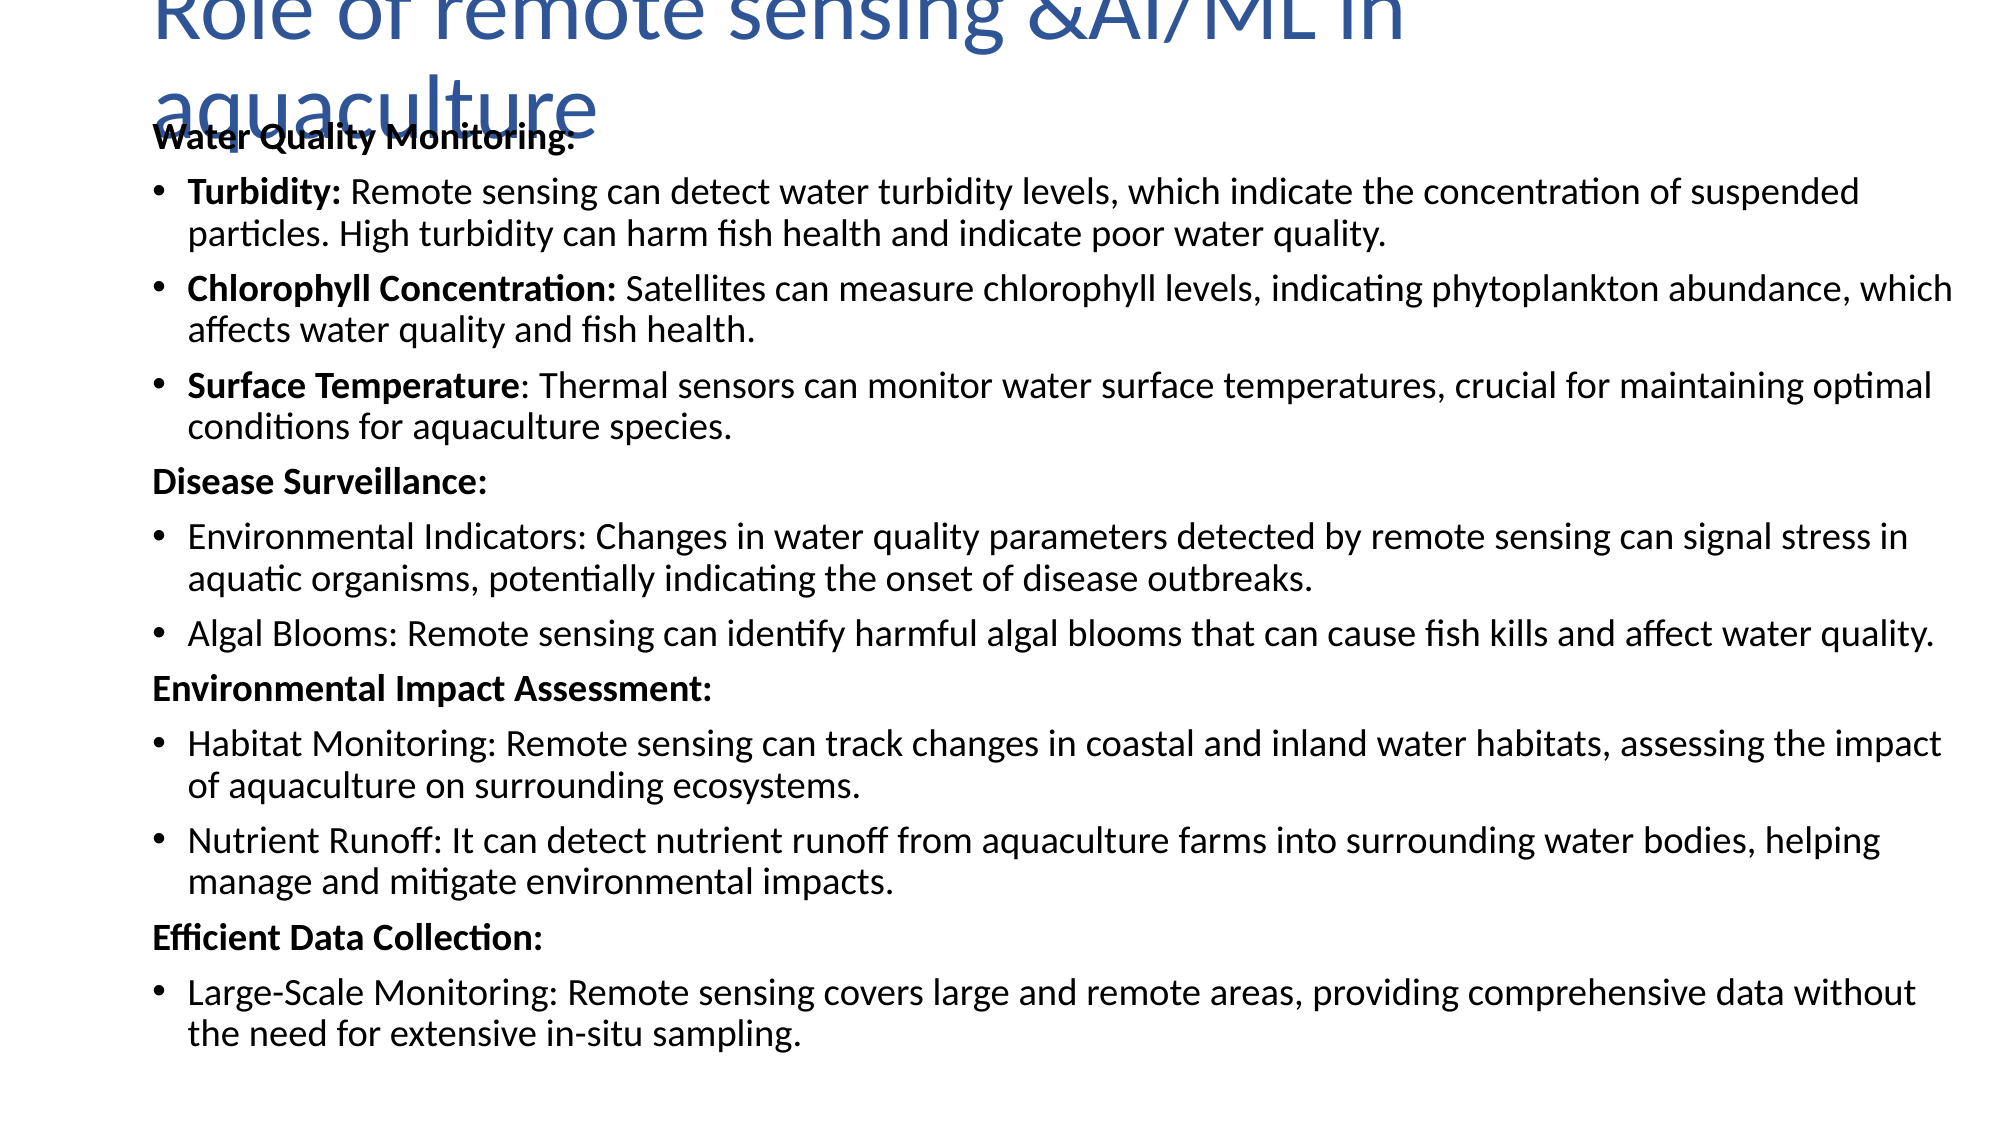

# Role of remote sensing &AI/ML in aquaculture
Water Quality Monitoring:
Turbidity: Remote sensing can detect water turbidity levels, which indicate the concentration of suspended particles. High turbidity can harm fish health and indicate poor water quality.
Chlorophyll Concentration: Satellites can measure chlorophyll levels, indicating phytoplankton abundance, which affects water quality and fish health.
Surface Temperature: Thermal sensors can monitor water surface temperatures, crucial for maintaining optimal conditions for aquaculture species.
Disease Surveillance:
Environmental Indicators: Changes in water quality parameters detected by remote sensing can signal stress in aquatic organisms, potentially indicating the onset of disease outbreaks.
Algal Blooms: Remote sensing can identify harmful algal blooms that can cause fish kills and affect water quality.
Environmental Impact Assessment:
Habitat Monitoring: Remote sensing can track changes in coastal and inland water habitats, assessing the impact of aquaculture on surrounding ecosystems.
Nutrient Runoff: It can detect nutrient runoff from aquaculture farms into surrounding water bodies, helping manage and mitigate environmental impacts.
Efficient Data Collection:
Large-Scale Monitoring: Remote sensing covers large and remote areas, providing comprehensive data without the need for extensive in-situ sampling.